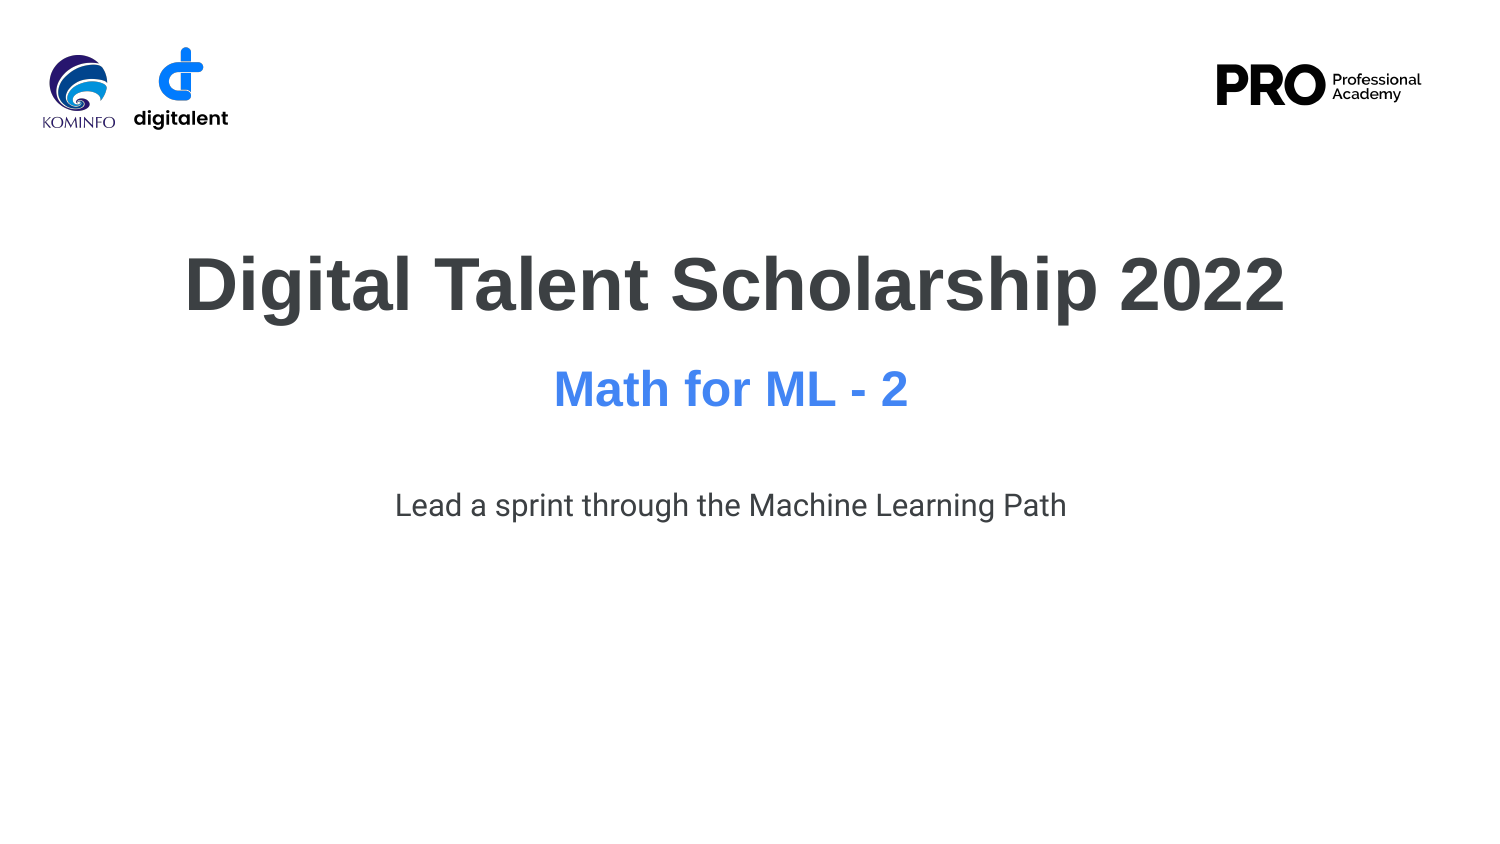

Digital Talent Scholarship 2022
# Math for ML - 2
Lead a sprint through the Machine Learning Path